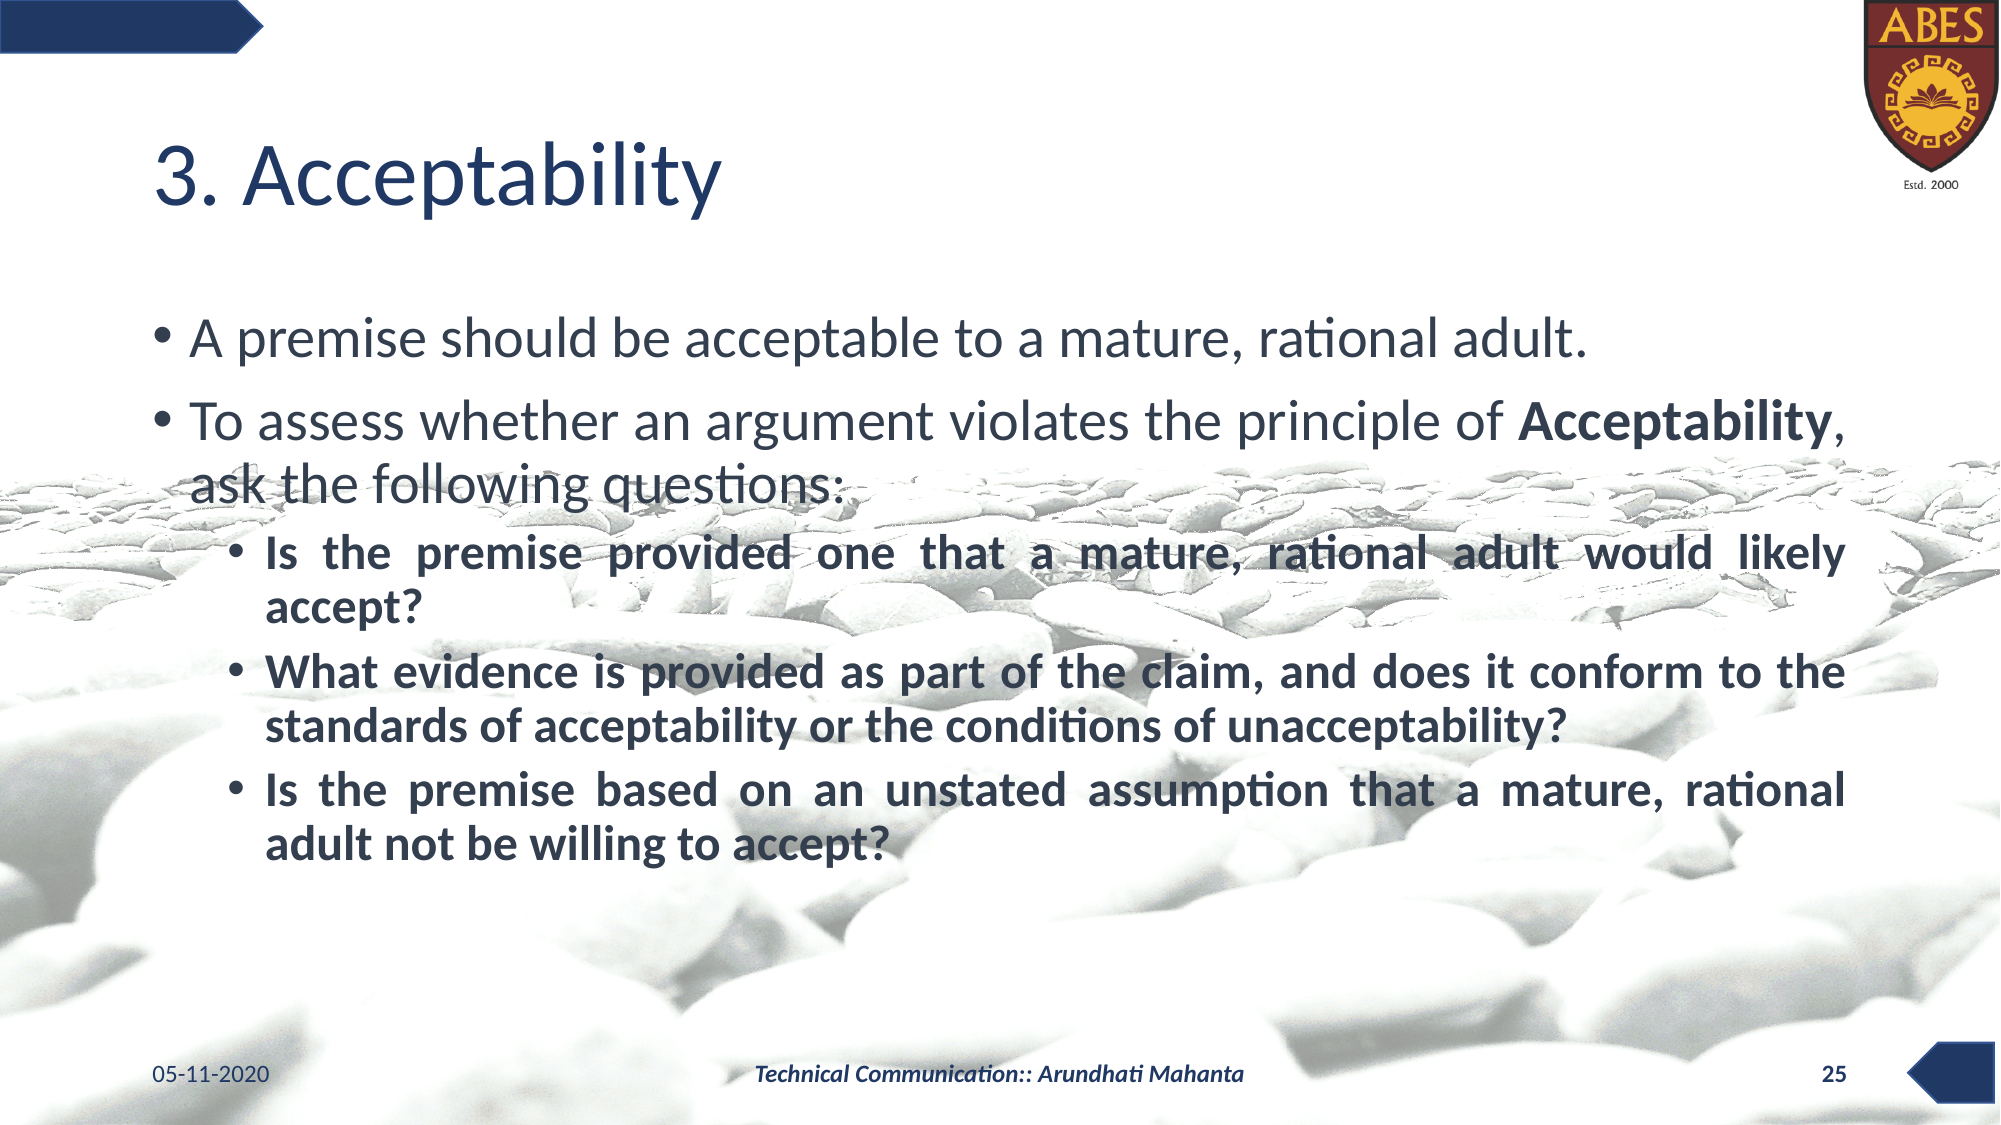

# 3. Acceptability
A premise should be acceptable to a mature, rational adult.
To assess whether an argument violates the principle of Acceptability, ask the following questions:
Is the premise provided one that a mature, rational adult would likely accept?
What evidence is provided as part of the claim, and does it conform to the standards of acceptability or the conditions of unacceptability?
Is the premise based on an unstated assumption that a mature, rational adult not be willing to accept?

05-11-2020
Technical Communication:: Arundhati Mahanta
25